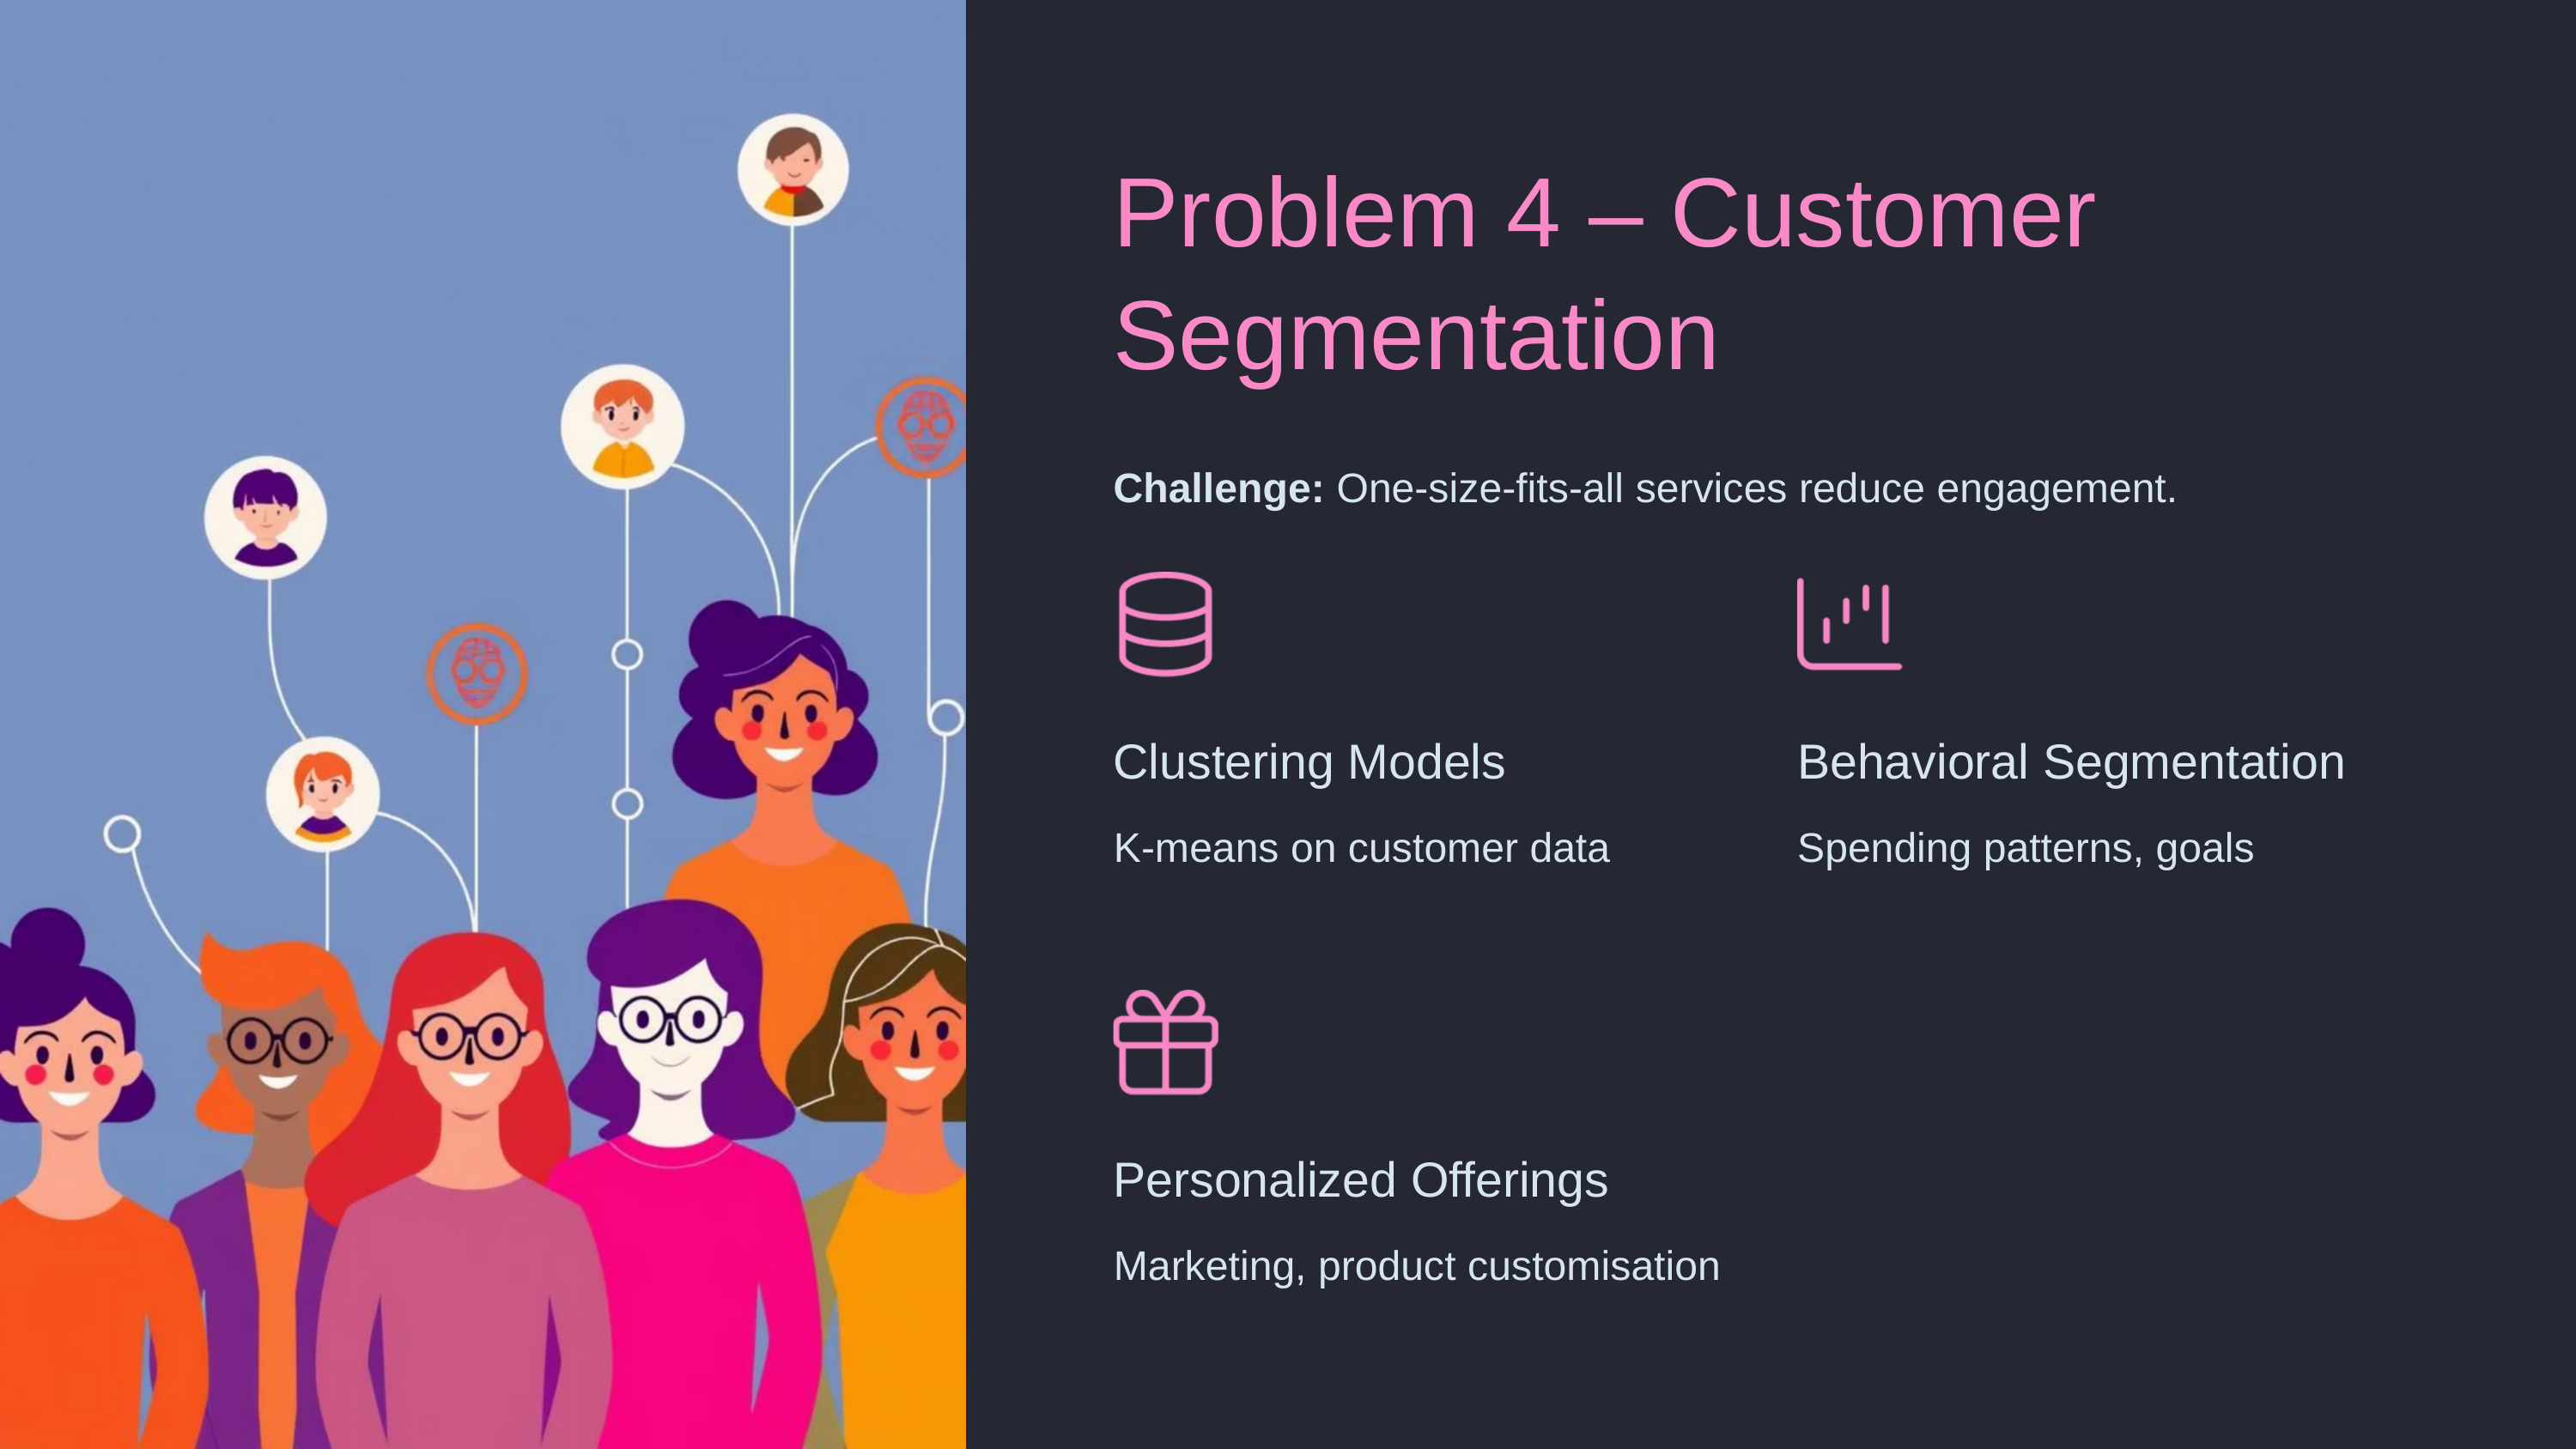

Problem 4 – Customer Segmentation
Challenge: One-size-fits-all services reduce engagement.

Clustering Models
Behavioral Segmentation
K-means on customer data
Spending patterns, goals

Personalized Offerings
Marketing, product customisation